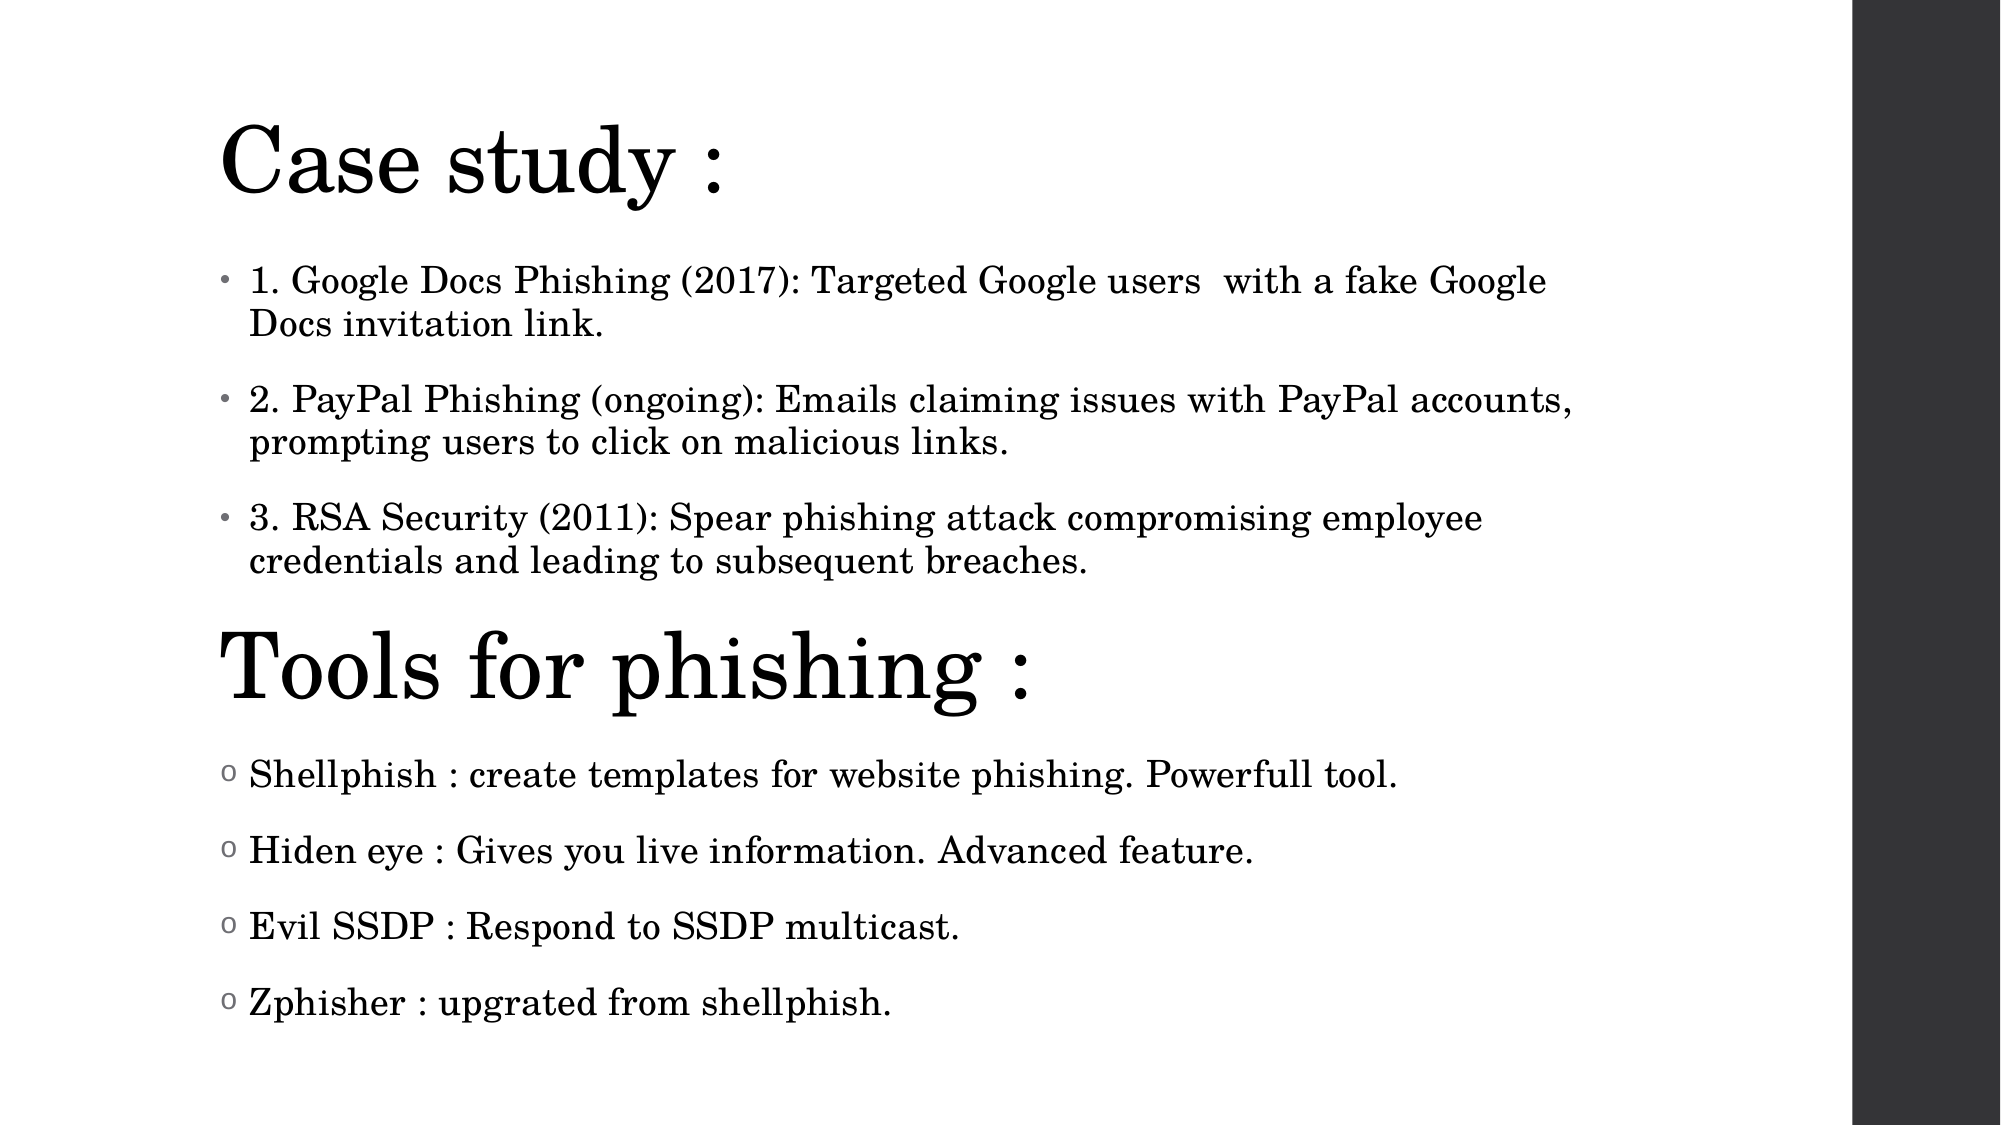

# Case study :
1. Google Docs Phishing (2017): Targeted Google users  with a fake Google Docs invitation link.
2. PayPal Phishing (ongoing): Emails claiming issues with PayPal accounts, prompting users to click on malicious links.
3. RSA Security (2011): Spear phishing attack compromising employee credentials and leading to subsequent breaches.
Tools for phishing :
Shellphish : create templates for website phishing. Powerfull tool.
Hiden eye : Gives you live information. Advanced feature.
Evil SSDP : Respond to SSDP multicast.
Zphisher : upgrated from shellphish.